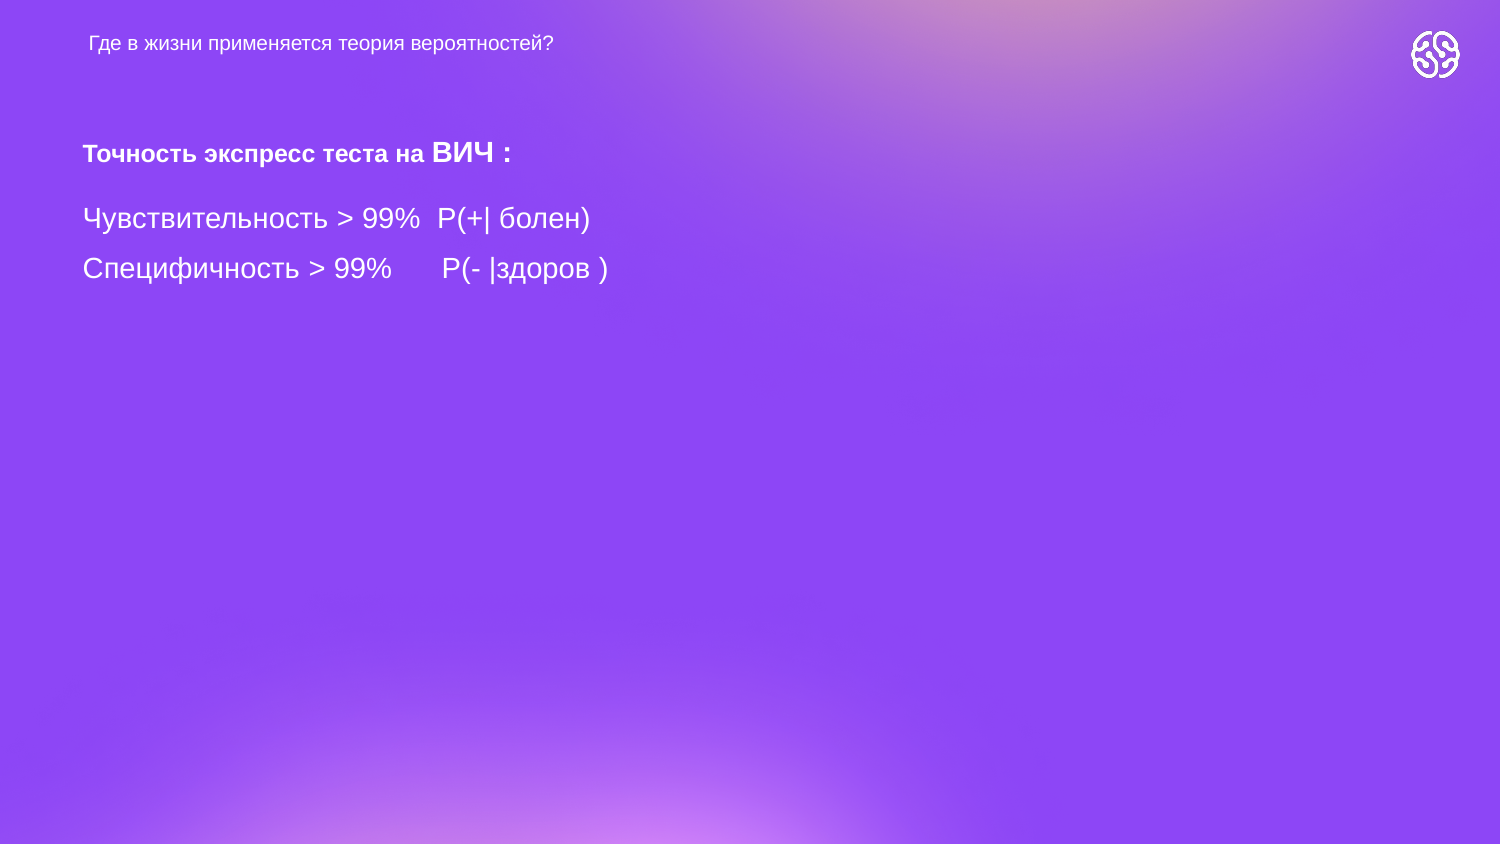

Где в жизни применяется теория вероятностей?

Точность экспресс теста на ВИЧ :

Чувствительность > 99%  P(+| болен)
Специфичность > 99%      P(- |здоров )